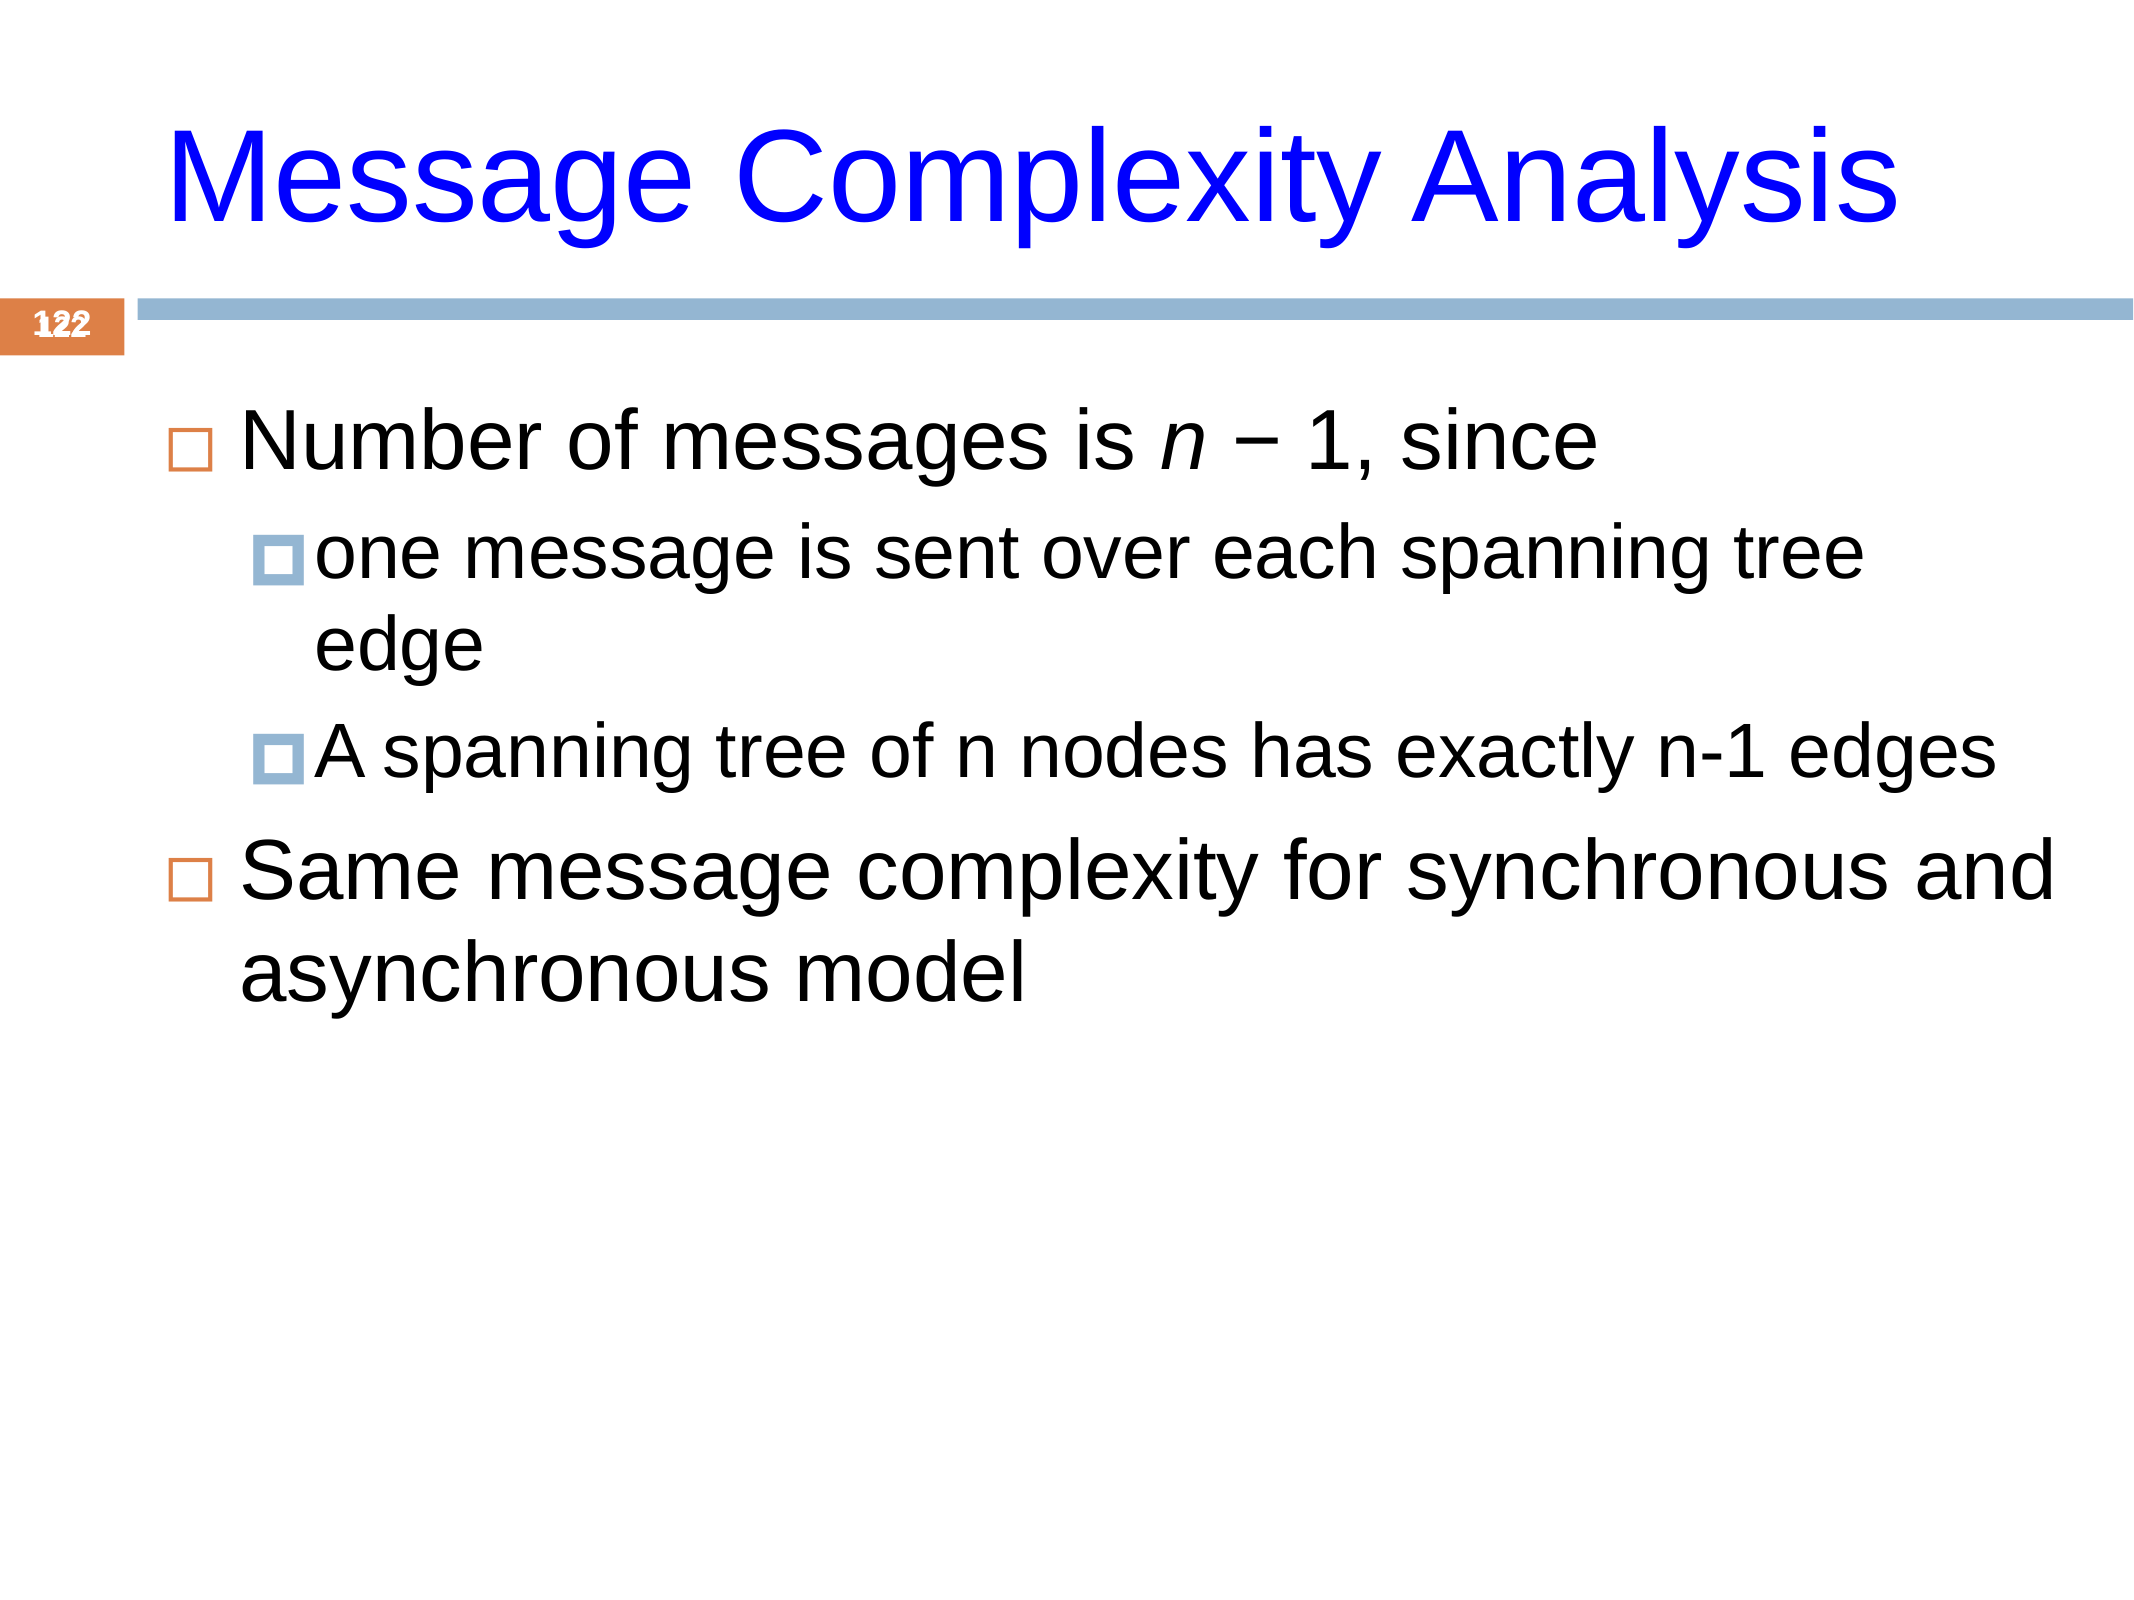

# Message Complexity Analysis
122
122
Number of messages is n − 1, since
one message is sent over each spanning tree edge
A spanning tree of n nodes has exactly n-1 edges
Same message complexity for synchronous and asynchronous model